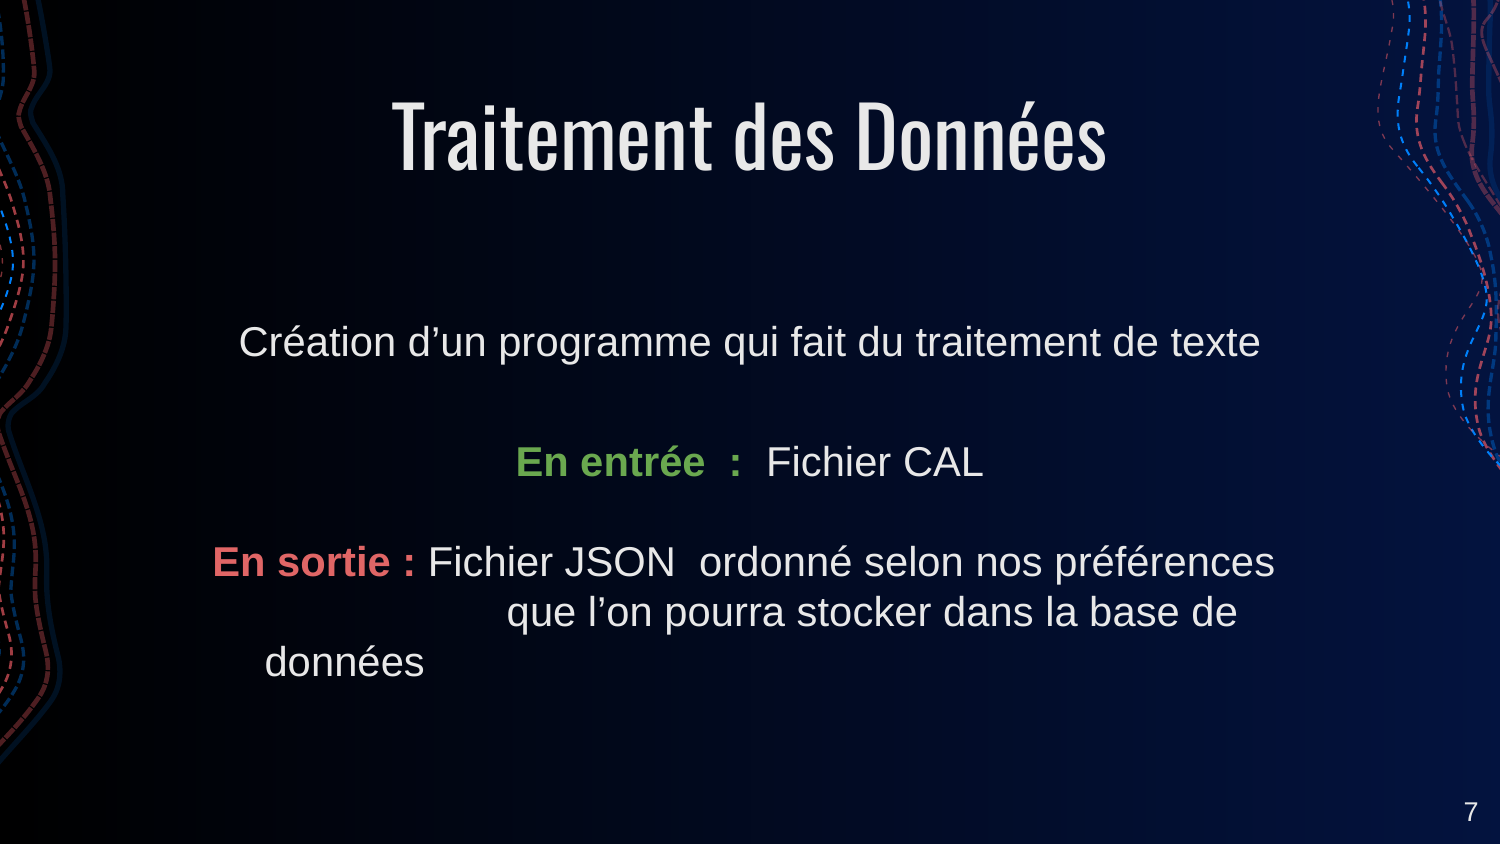

# Traitement des Données
Création d’un programme qui fait du traitement de texte

En entrée  :  Fichier CAL

En sortie : Fichier JSON  ordonné selon nos préférences
  	        que l’on pourra stocker dans la base de données
7